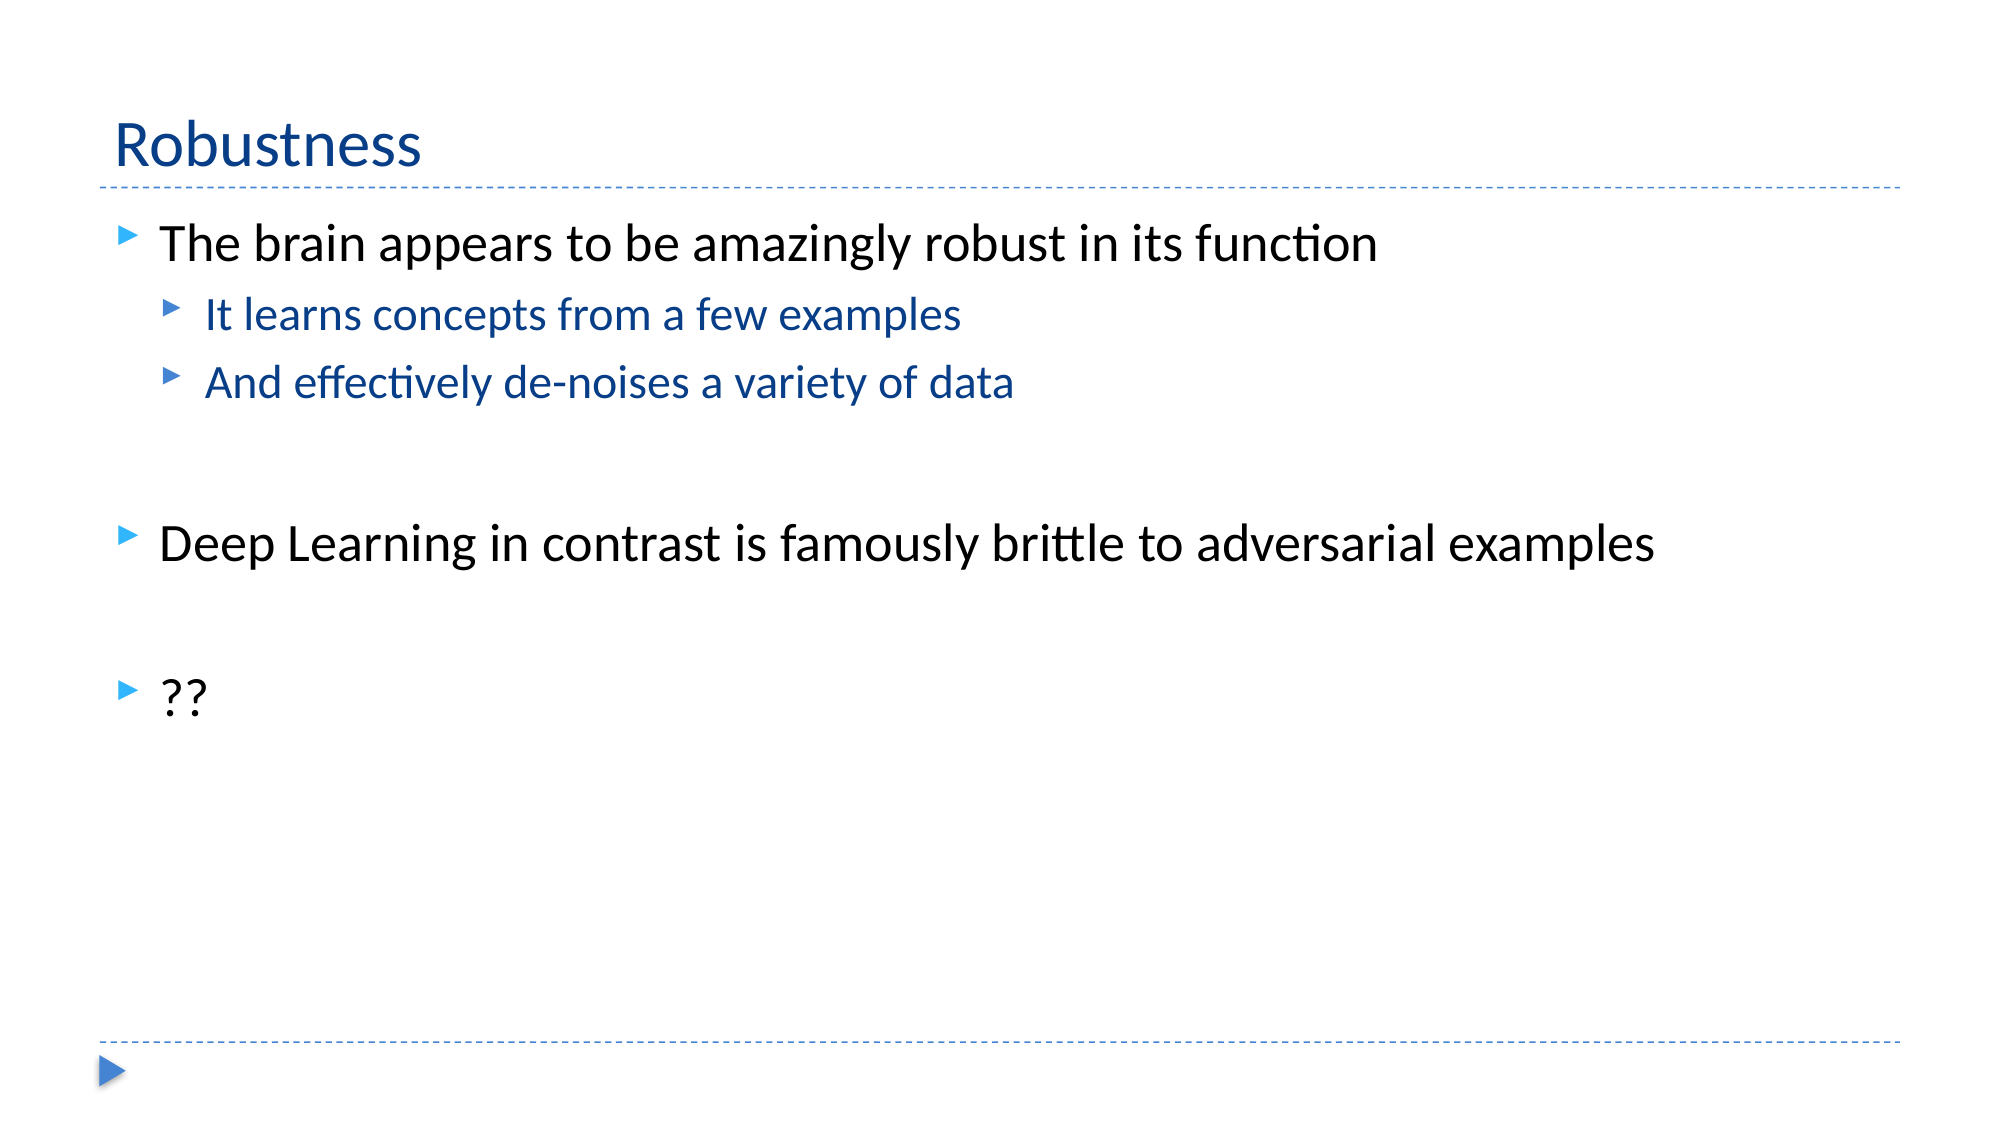

# Robustness
The brain appears to be amazingly robust in its function
It learns concepts from a few examples
And effectively de-noises a variety of data

Deep Learning in contrast is famously brittle to adversarial examples

??